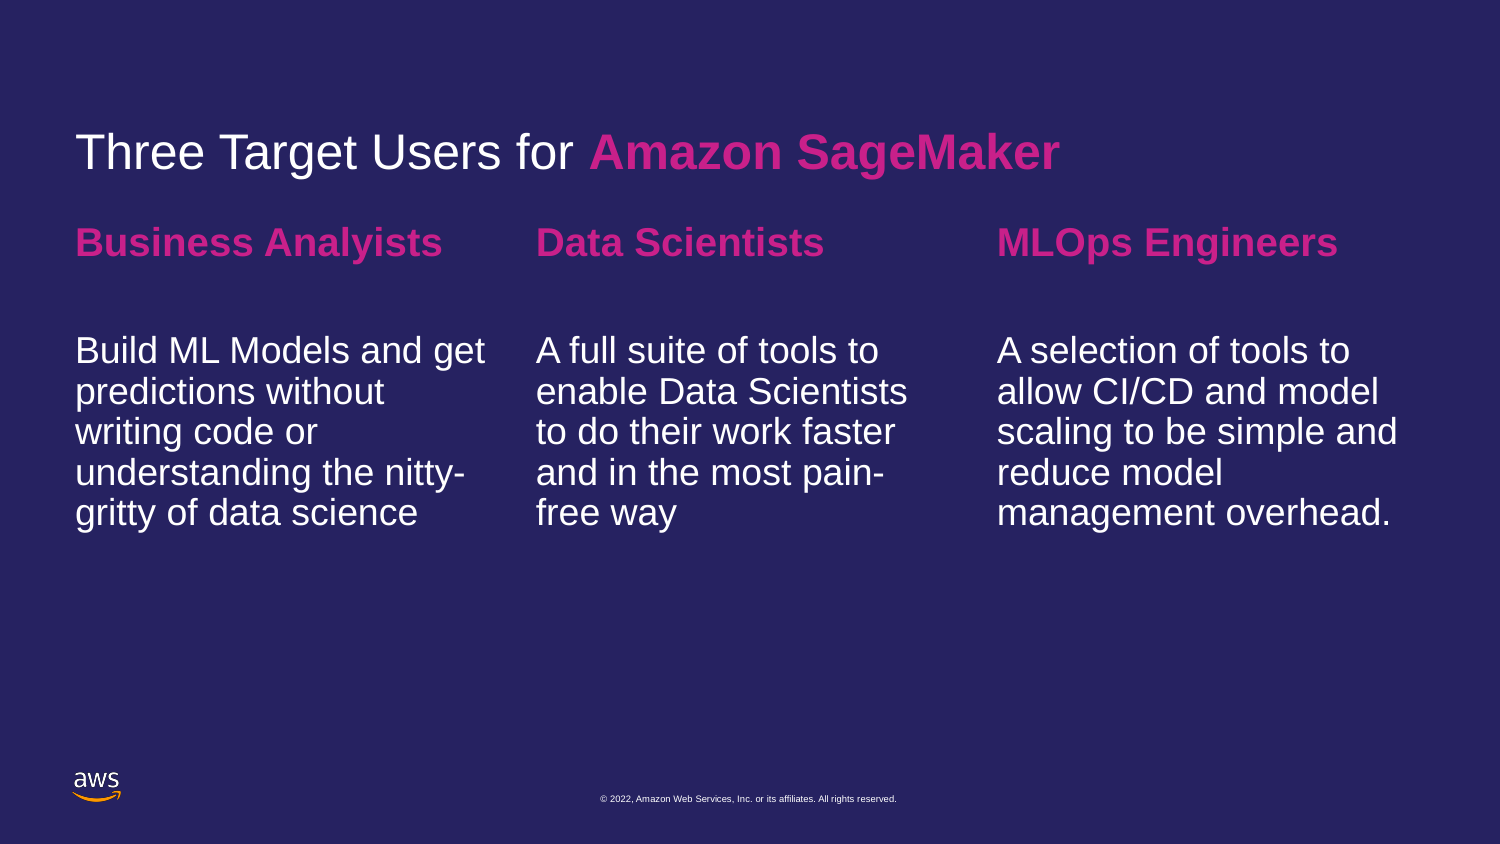

# Three Target Users for Amazon SageMaker
Business Analyists
Data Scientists
MLOps Engineers

Build ML Models and get predictions without writing code or understanding the nitty-gritty of data science

A full suite of tools to enable Data Scientists to do their work faster and in the most pain-free way

A selection of tools to allow CI/CD and model scaling to be simple and reduce model management overhead.